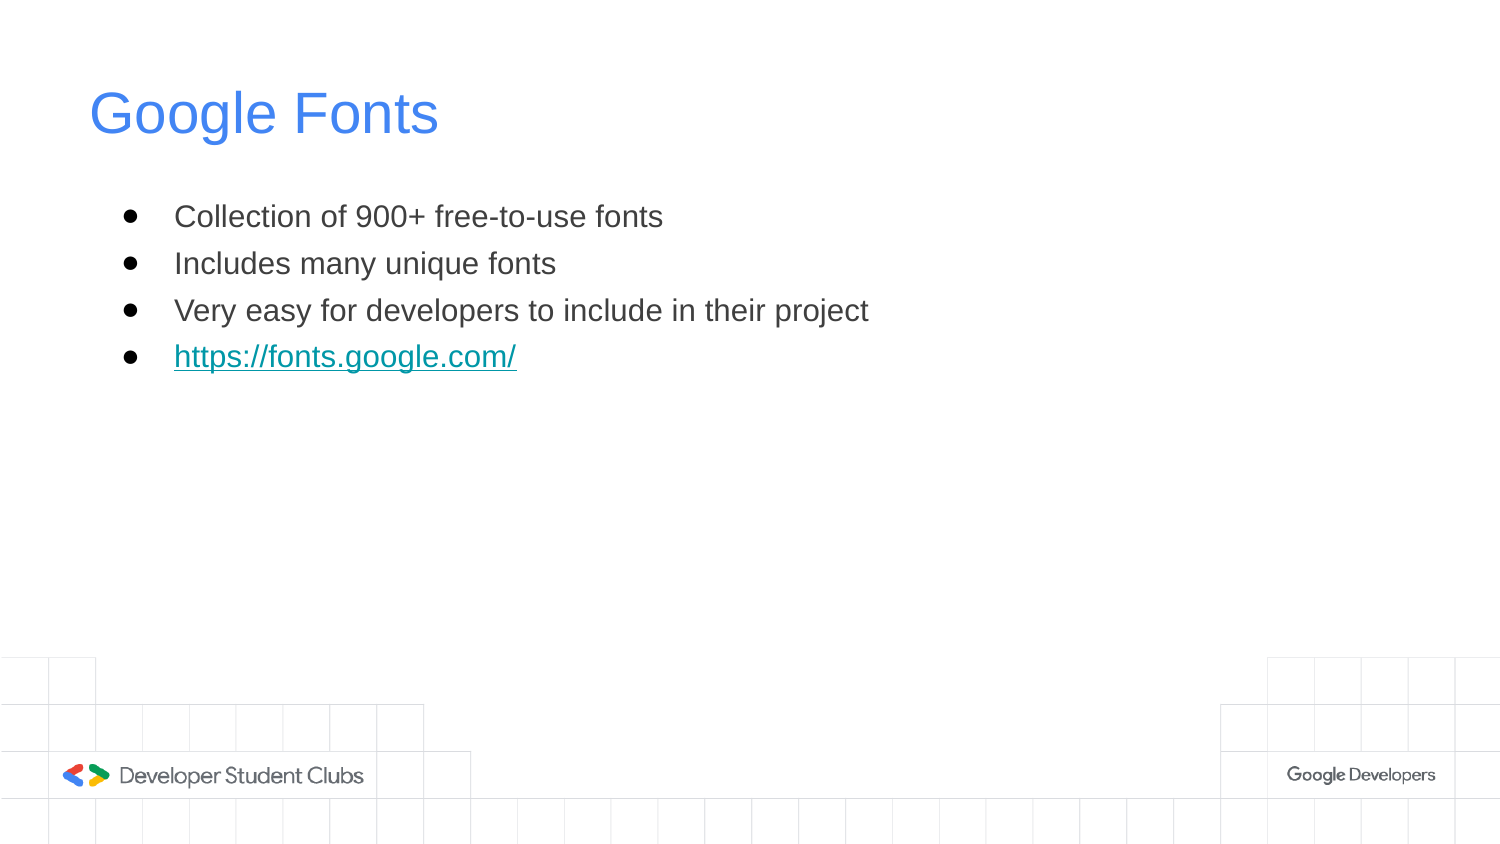

# Google Fonts
Collection of 900+ free-to-use fonts
Includes many unique fonts
Very easy for developers to include in their project
https://fonts.google.com/